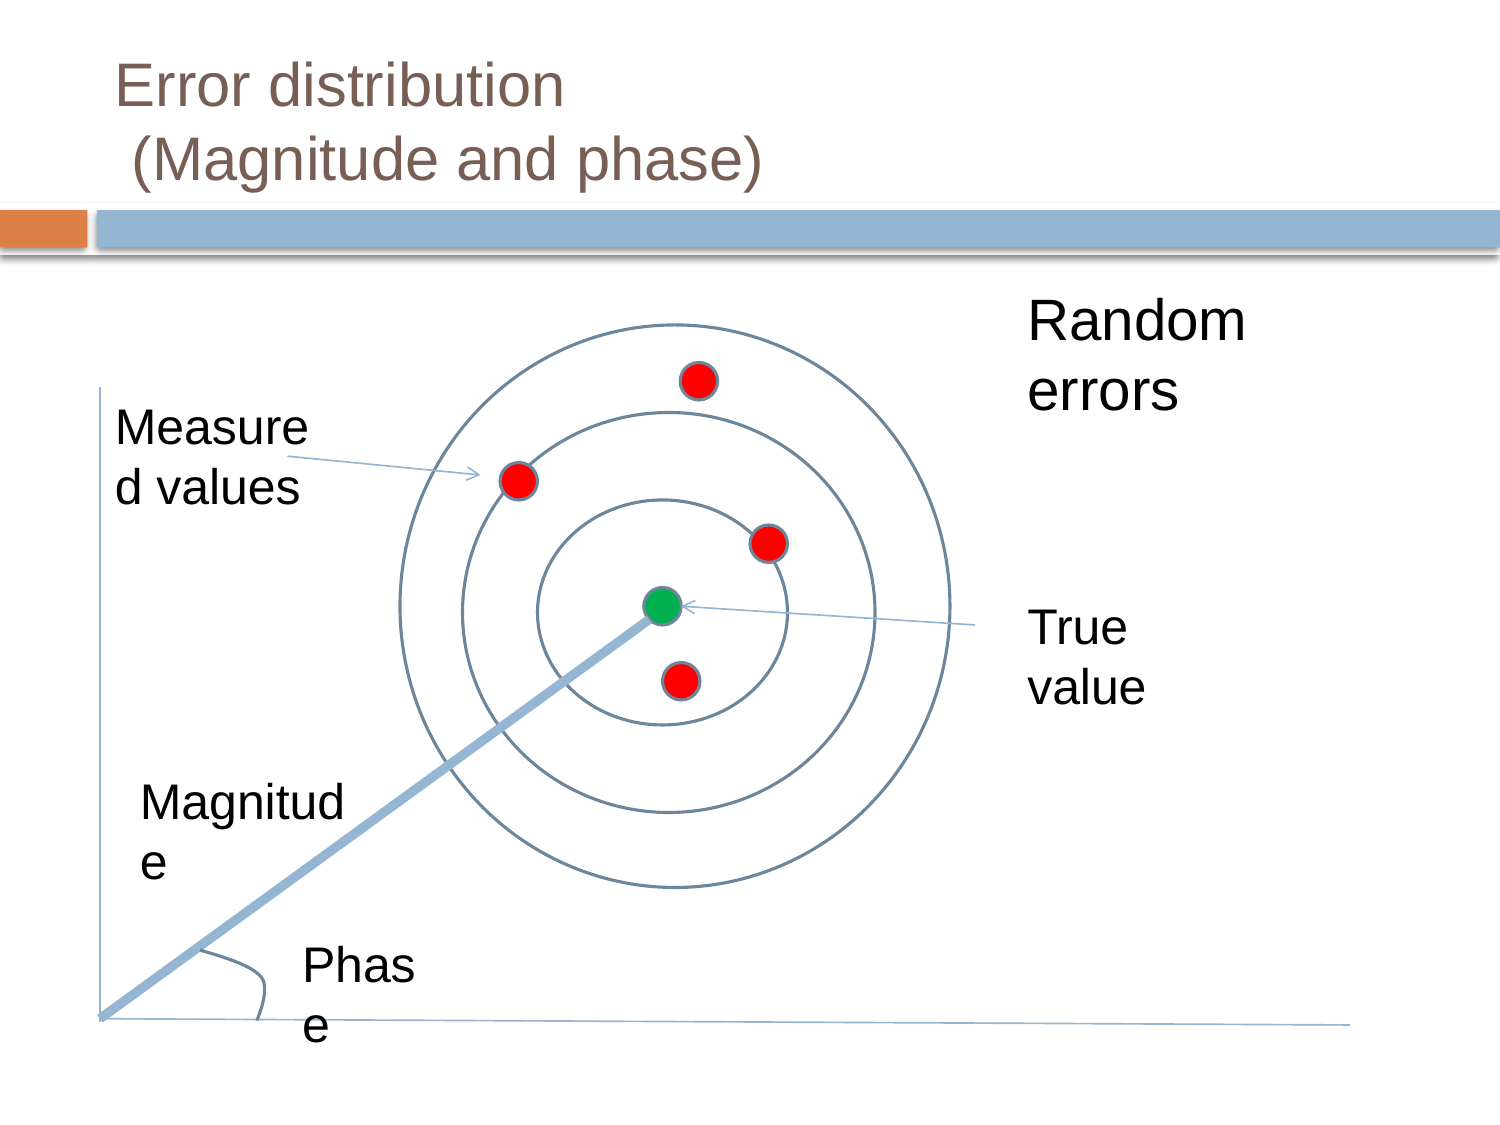

# Error distribution (Magnitude and phase)
Random  errors

Measured values

True value

Magnitude
Phase